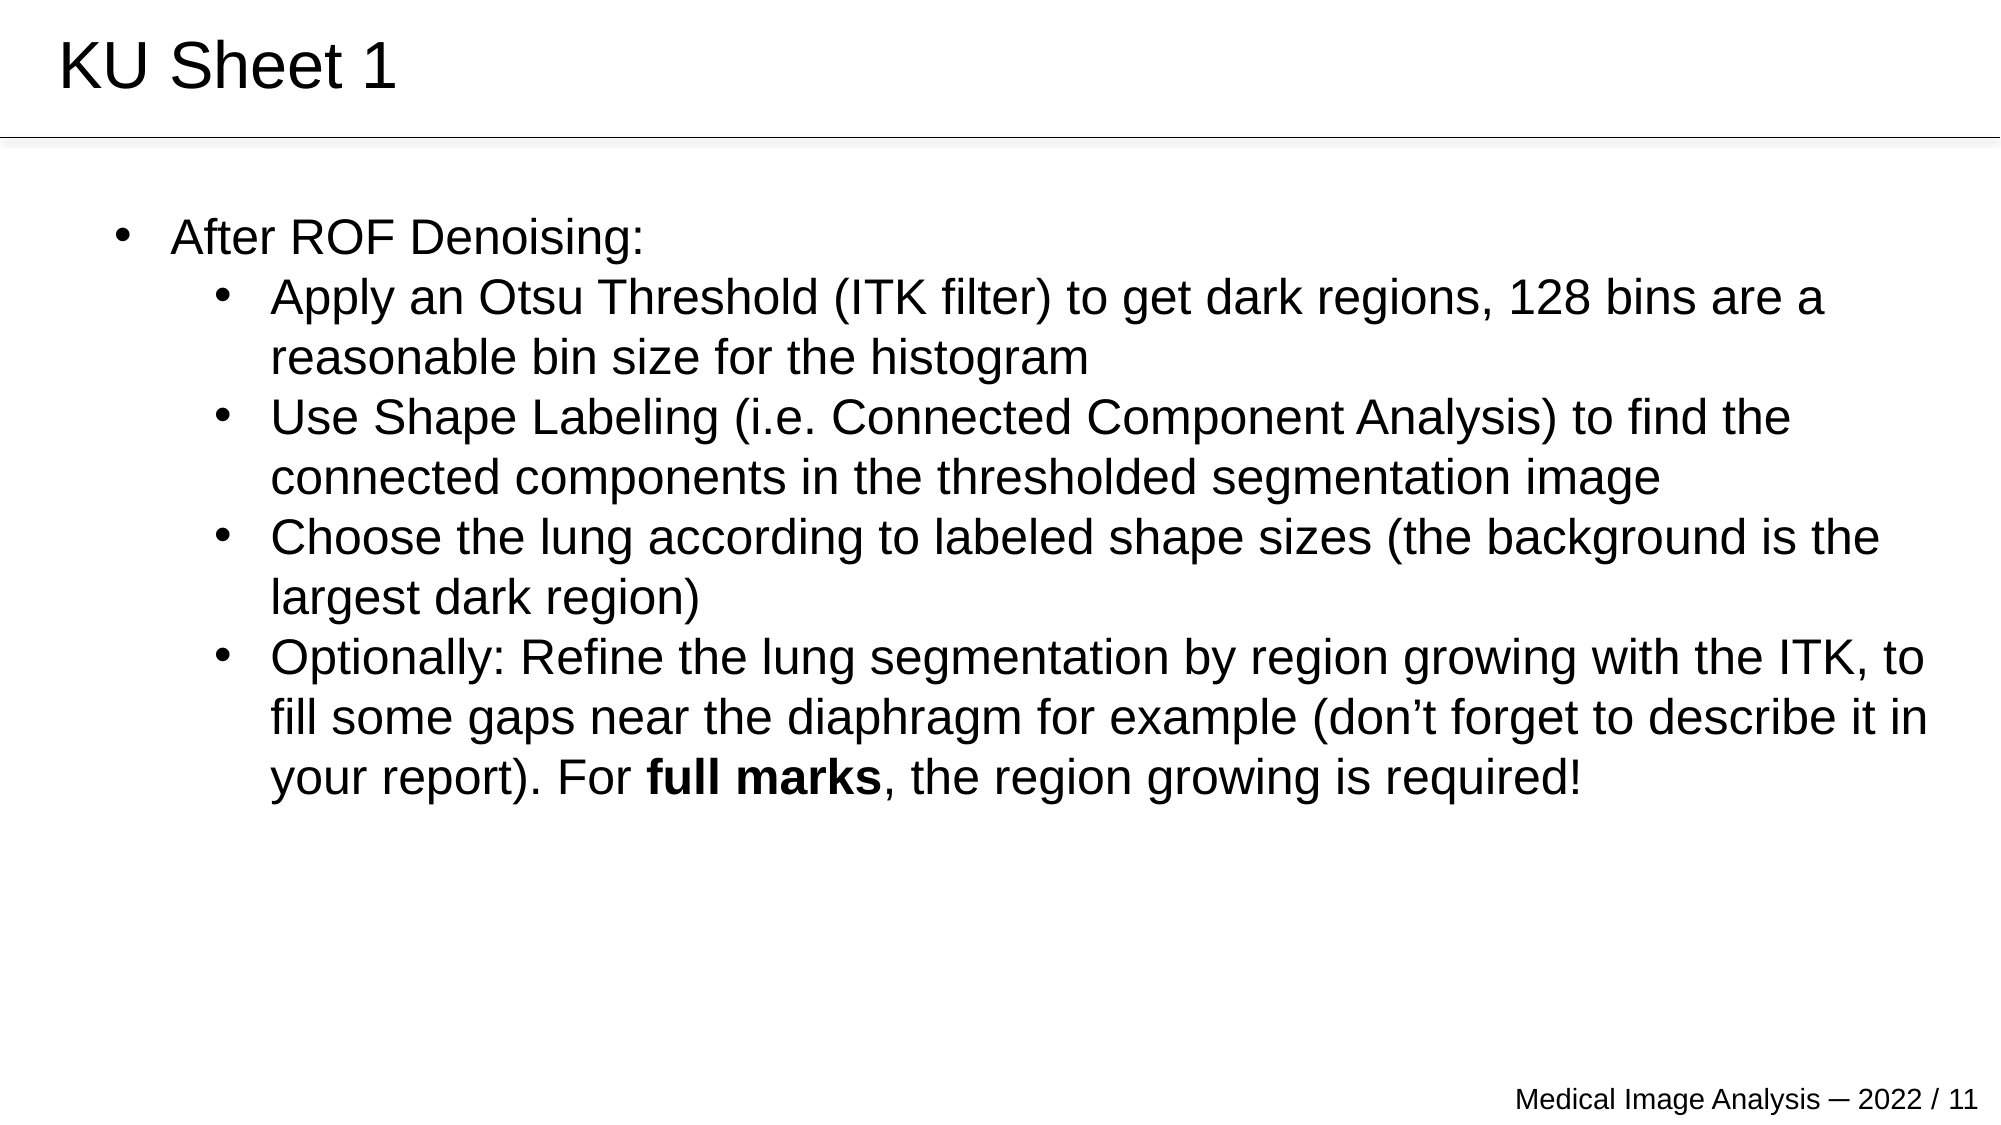

# KU Sheet 1
After ROF Denoising:
Apply an Otsu Threshold (ITK filter) to get dark regions, 128 bins are a
reasonable bin size for the histogram
Use Shape Labeling (i.e. Connected Component Analysis) to find the
connected components in the thresholded segmentation image
Choose the lung according to labeled shape sizes (the background is the
largest dark region)
Optionally: Refine the lung segmentation by region growing with the ITK, to
fill some gaps near the diaphragm for example (don’t forget to describe it in
your report). For full marks, the region growing is required!